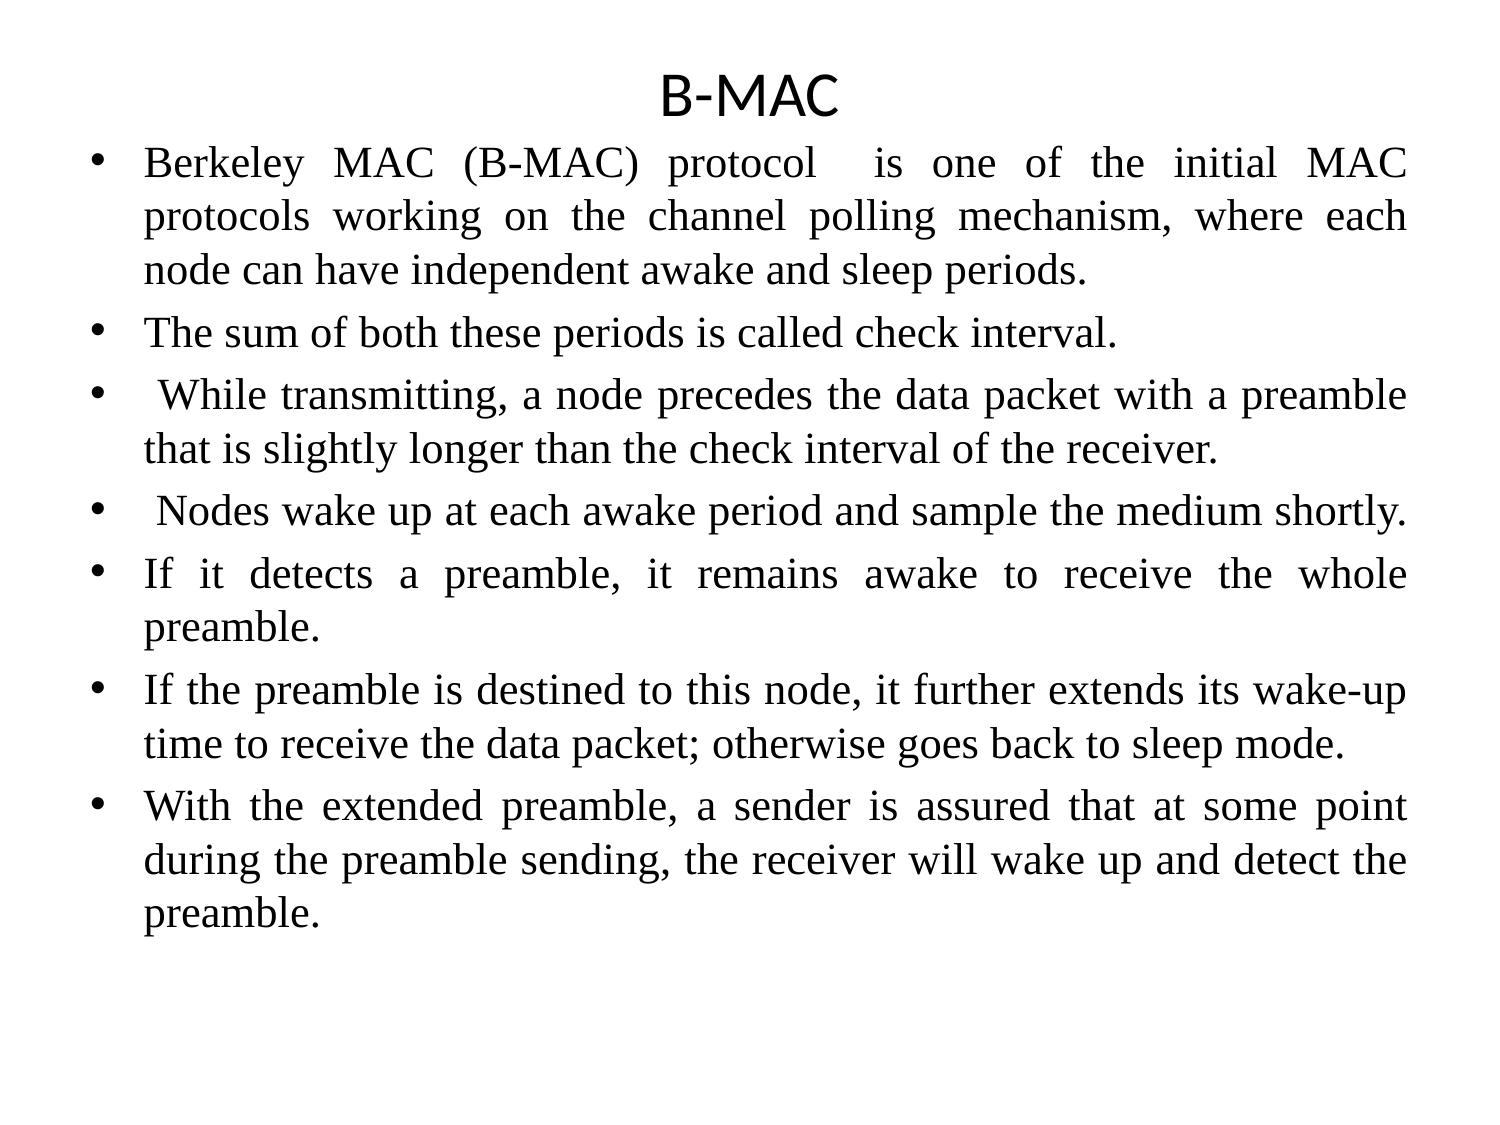

# B-MAC
Berkeley MAC (B-MAC) protocol  is one of the initial MAC protocols working on the channel polling mechanism, where each node can have independent awake and sleep periods.
The sum of both these periods is called check interval.
 While transmitting, a node precedes the data packet with a preamble that is slightly longer than the check interval of the receiver.
 Nodes wake up at each awake period and sample the medium shortly.
If it detects a preamble, it remains awake to receive the whole preamble.
If the preamble is destined to this node, it further extends its wake-up time to receive the data packet; otherwise goes back to sleep mode.
With the extended preamble, a sender is assured that at some point during the preamble sending, the receiver will wake up and detect the preamble.